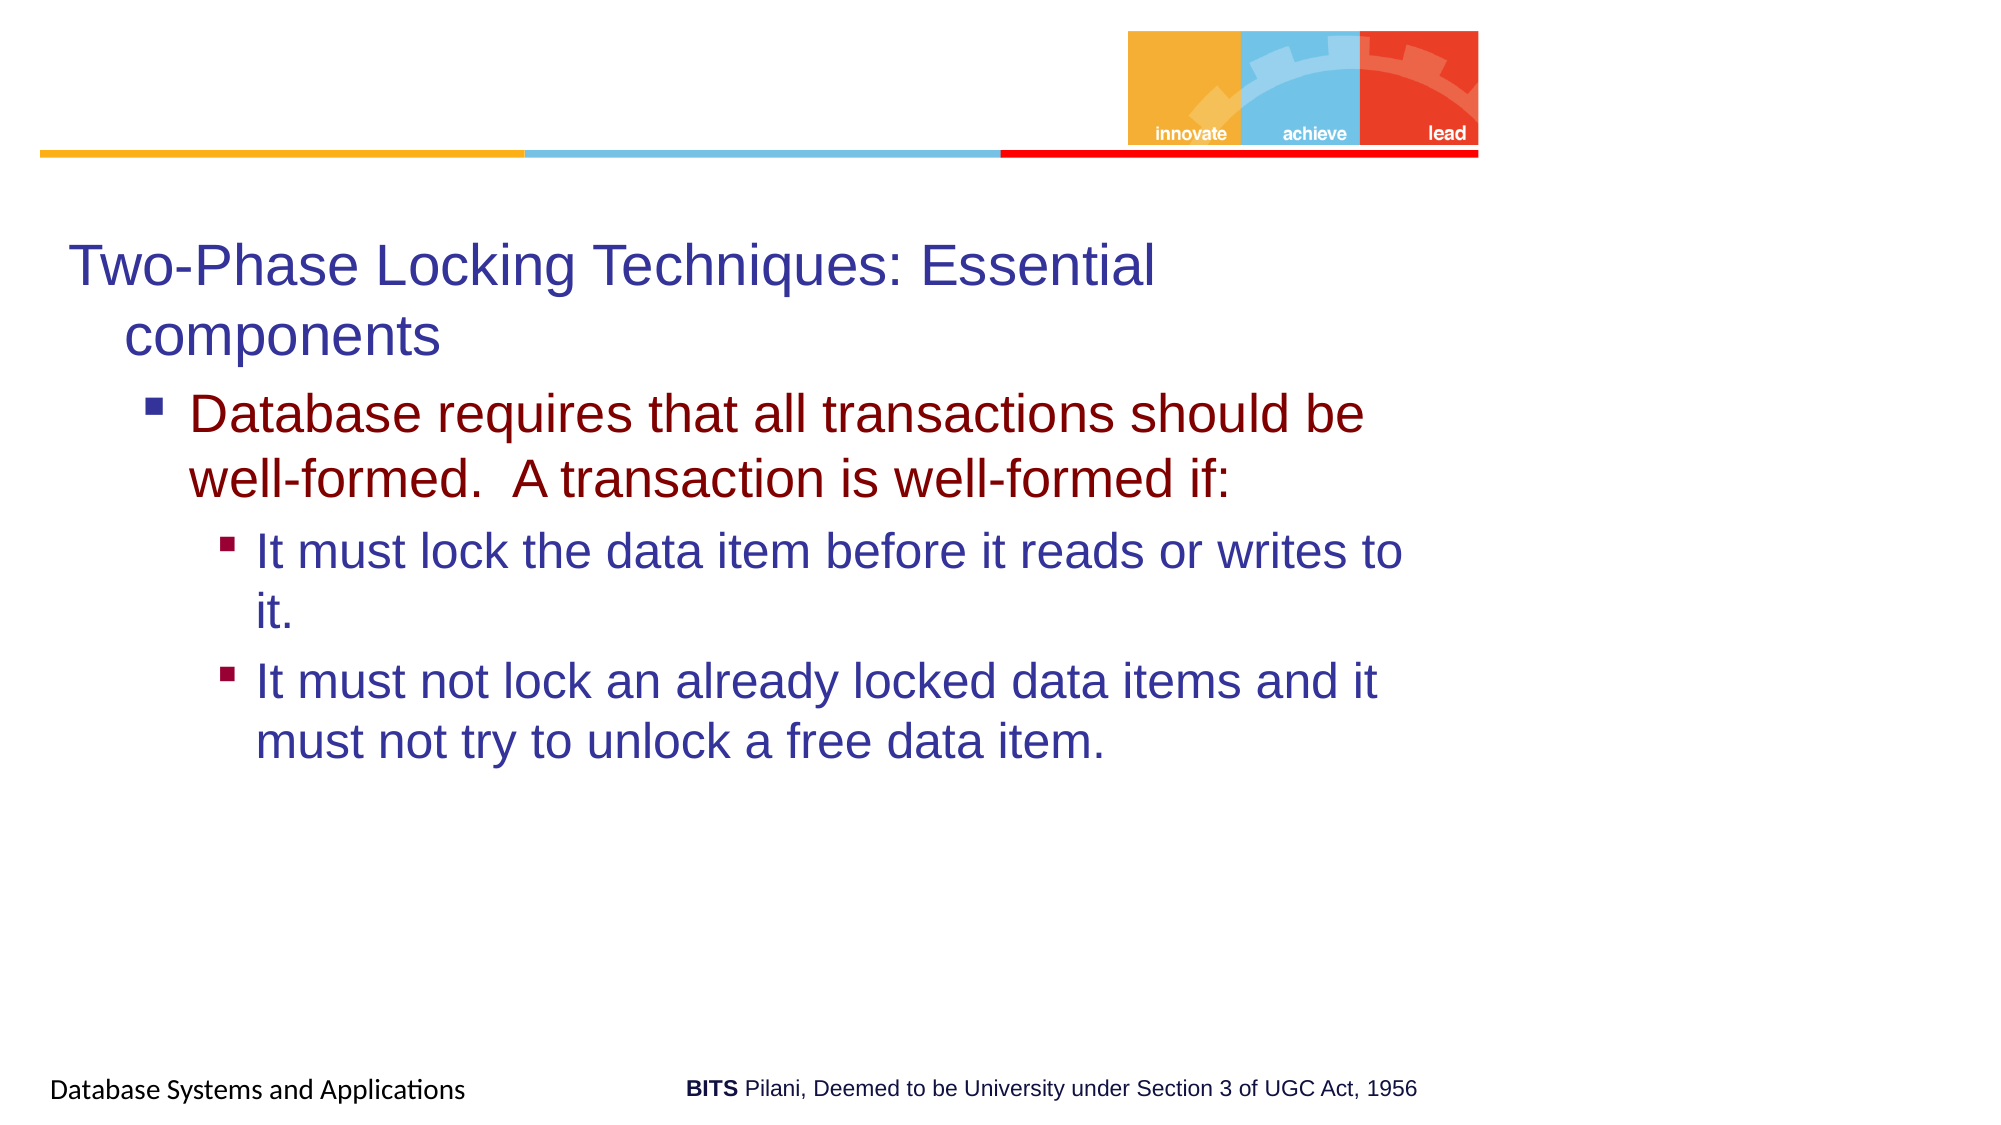

Two-Phase Locking Techniques: Essential components
Database requires that all transactions should be well-formed.  A transaction is well-formed if:
It must lock the data item before it reads or writes to it.
It must not lock an already locked data items and it must not try to unlock a free data item.